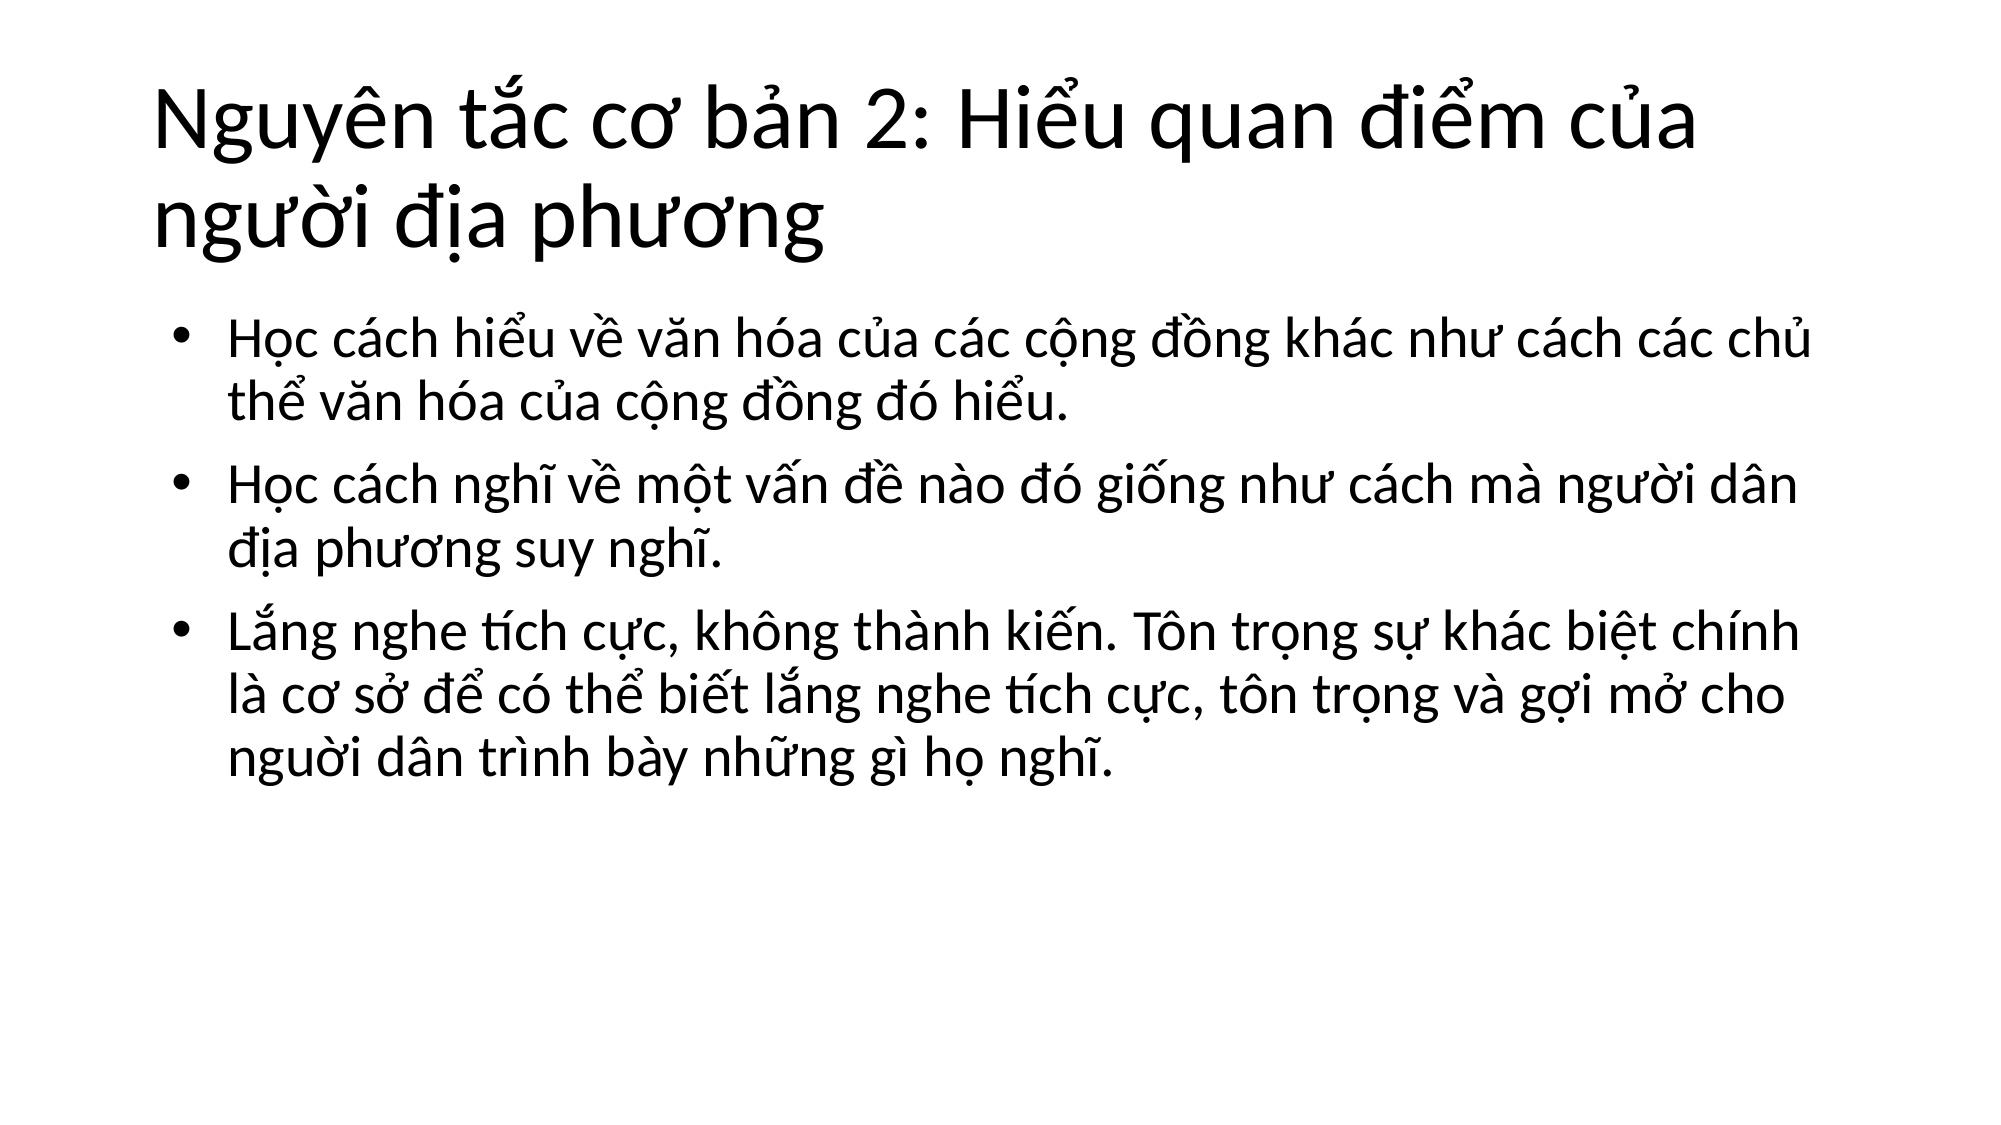

# Nguyên tắc cơ bản 2: Hiểu quan điểm của người địa phương
Học cách hiểu về văn hóa của các cộng đồng khác như cách các chủ thể văn hóa của cộng đồng đó hiểu.
Học cách nghĩ về một vấn đề nào đó giống như cách mà người dân địa phương suy nghĩ.
Lắng nghe tích cực, không thành kiến. Tôn trọng sự khác biệt chính là cơ sở để có thể biết lắng nghe tích cực, tôn trọng và gợi mở cho nguời dân trình bày những gì họ nghĩ.